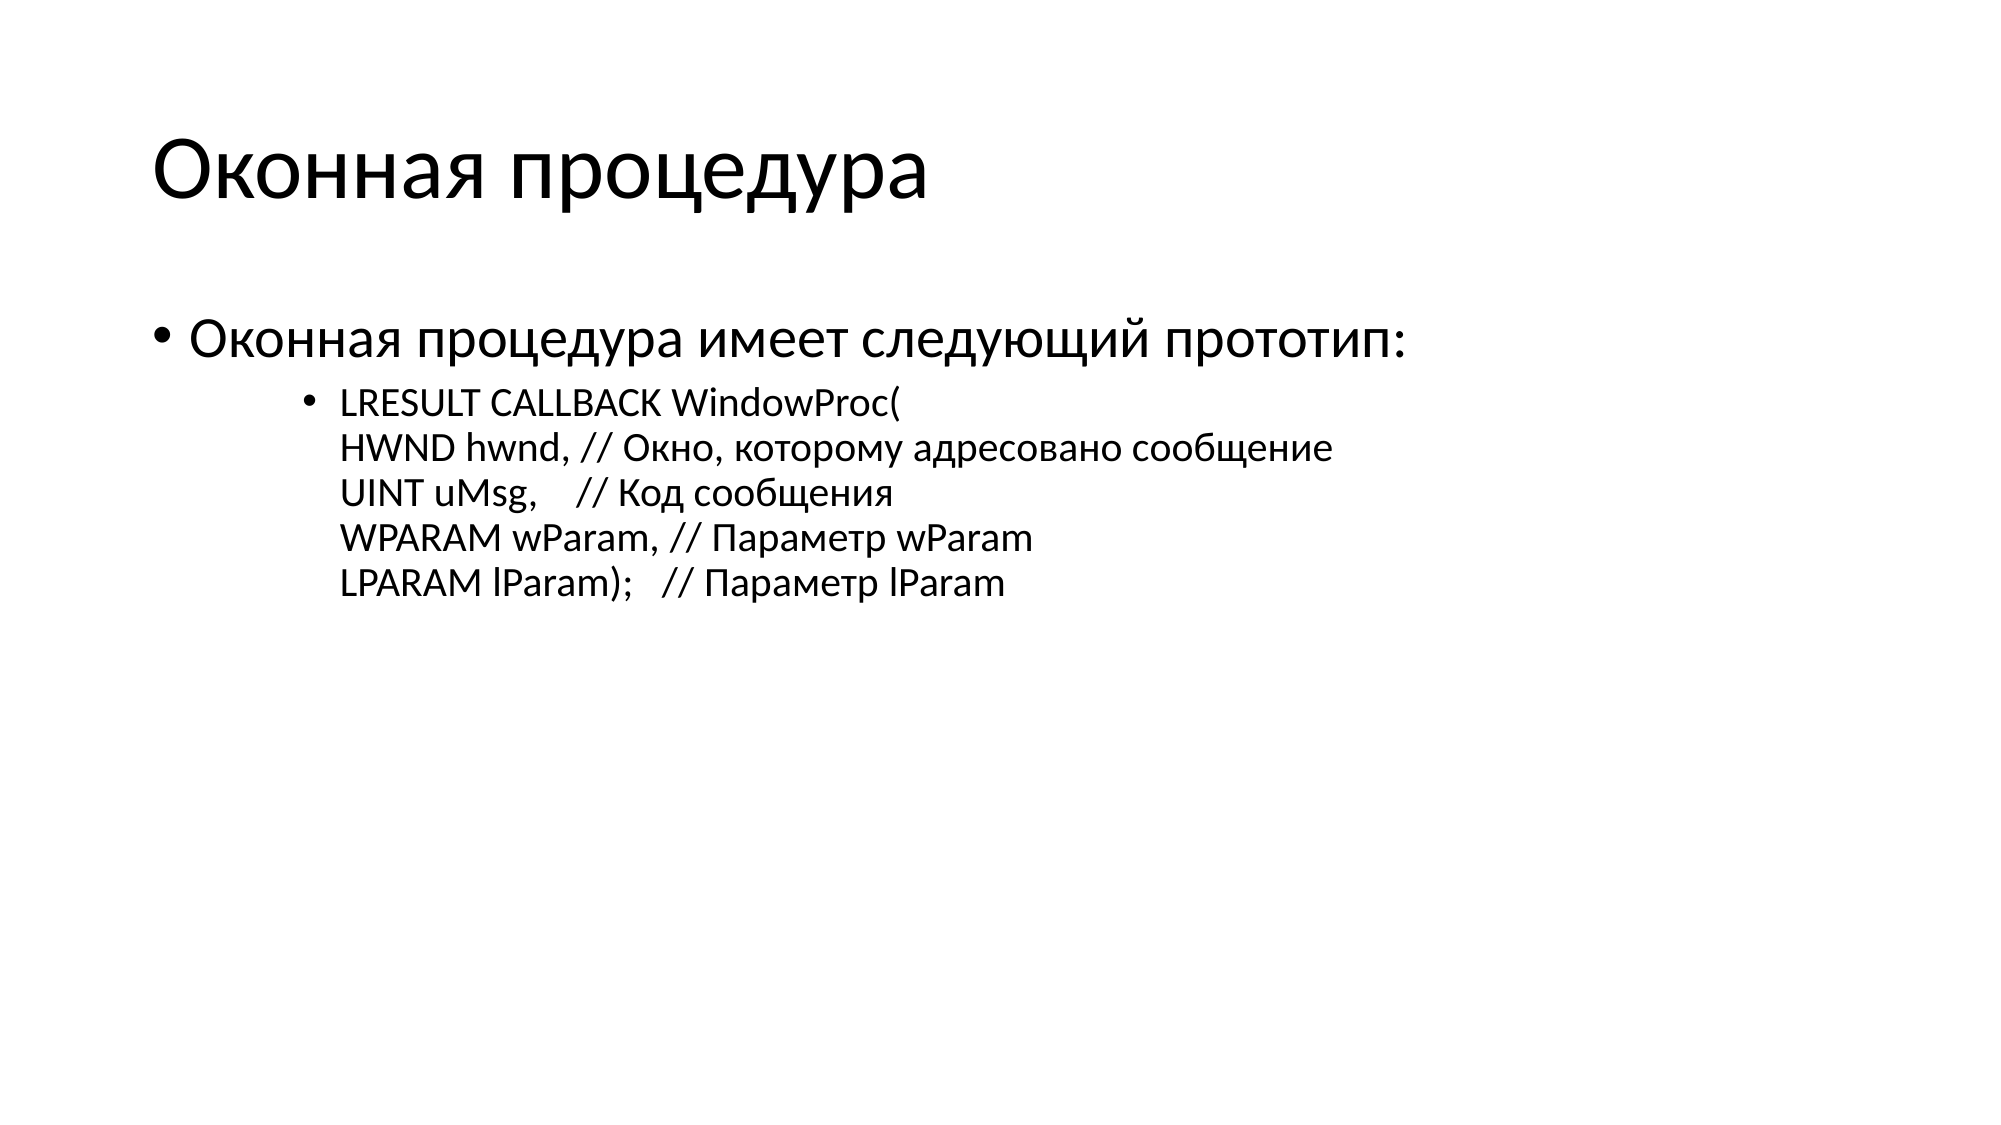

# Оконная процедура
Оконная процедура имеет следующий прототип:
LRESULT CALLBACK WindowProc(
HWND hwnd, // Окно, которому адресовано сообщение
UINT uMsg,    // Код сообщения
WPARAM wParam, // Параметр wParam
LPARAM lParam);   // Параметр lParam